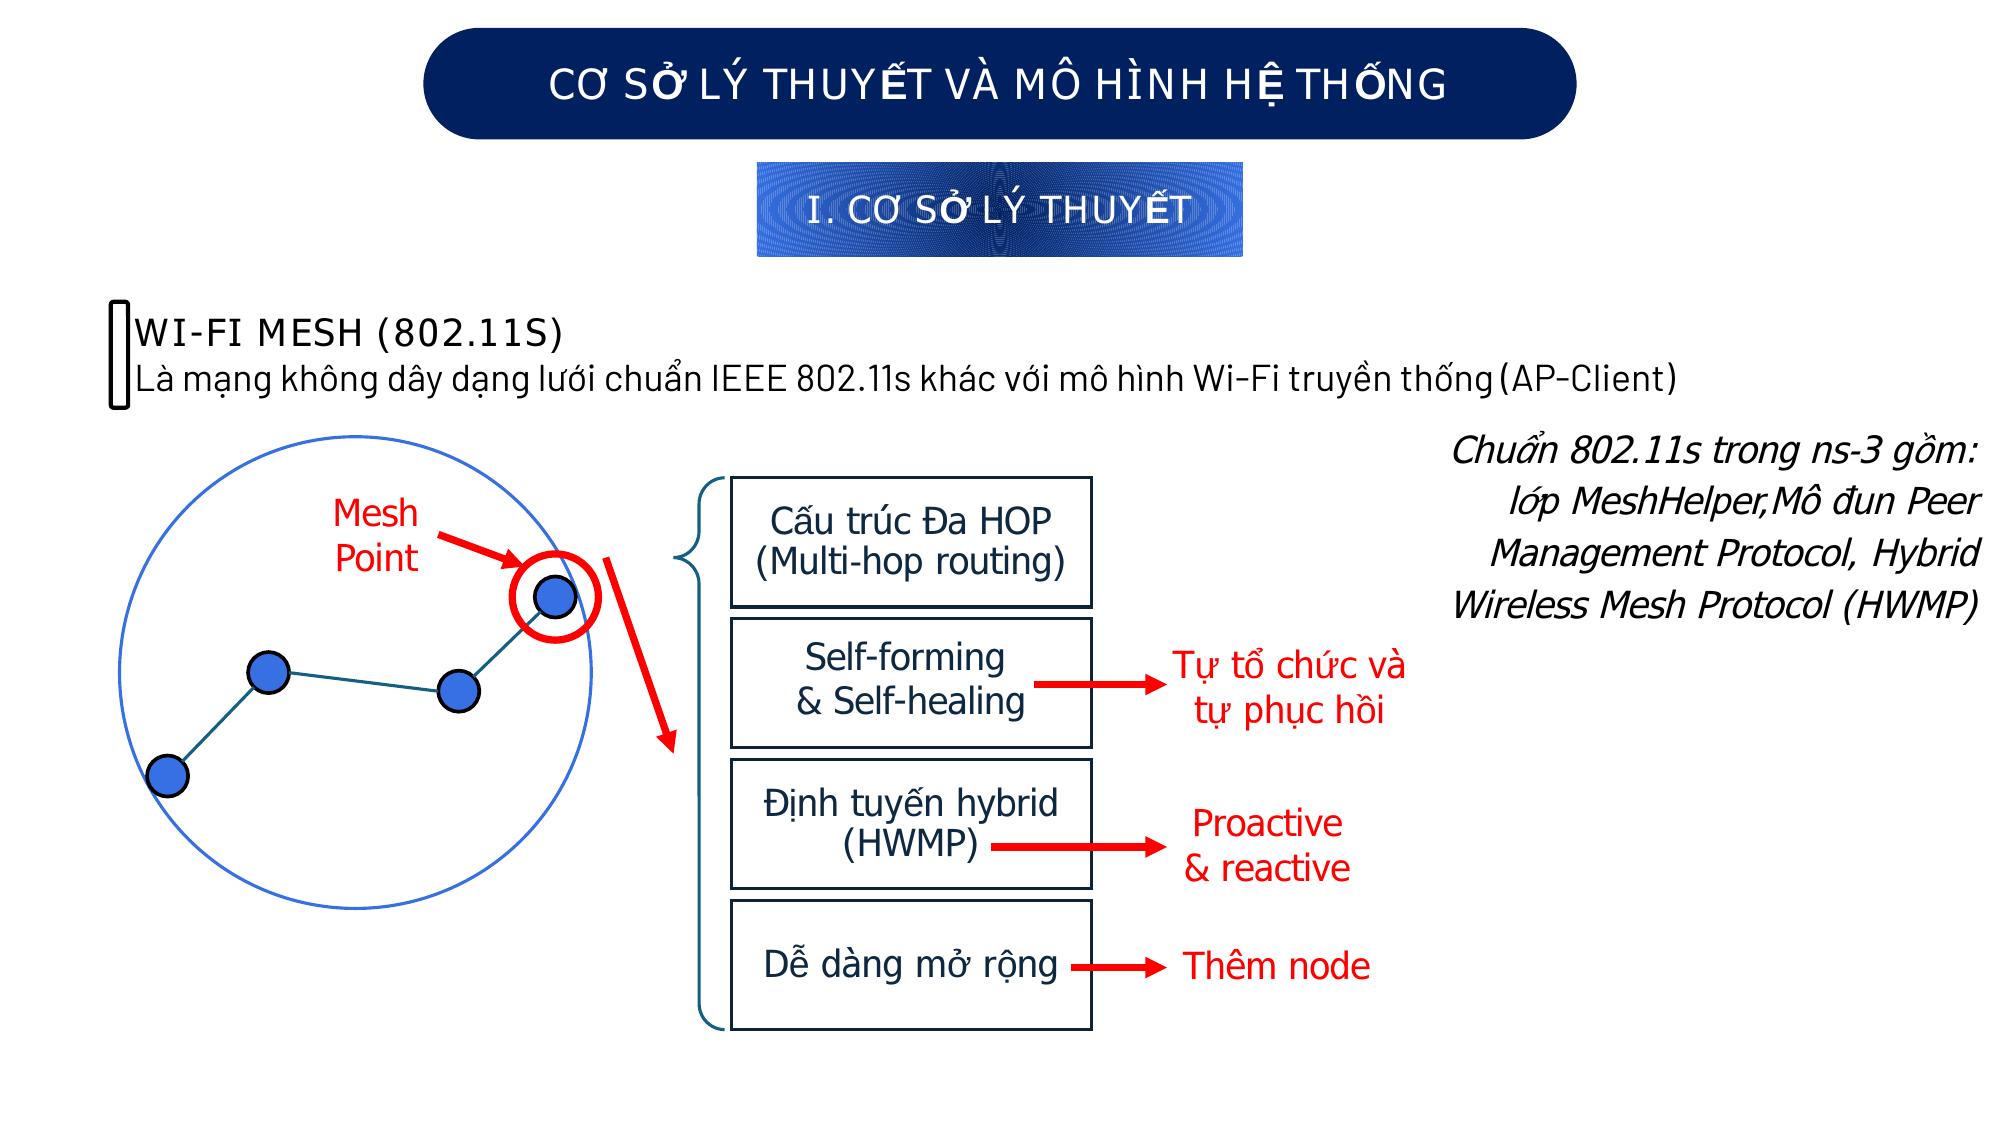

CƠ SỞ LÝ THUYẾT VÀ MÔ HÌNH HỆ THỐNG

I. CƠ SỞ LÝ THUYẾT

WI-FI MESH (802.11S)
Là mạng không dây dạng lưới chuẩn IEEE 802.11s khác với mô hình Wi-Fi truyền thống (AP-Client)
Chuẩn 802.11s trong ns‑3 gồm: lớp MeshHelper,Mô đun Peer Management Protocol, Hybrid Wireless Mesh Protocol (HWMP)

Cấu trúc Đa HOP (Multi‑hop routing)
Self-forming
& Self-healing
Định tuyến hybrid (HWMP)
Dễ dàng mở rộng
Mesh Point

Tự tổ chức và tự phục hồi

Proactive & reactive
Thêm node